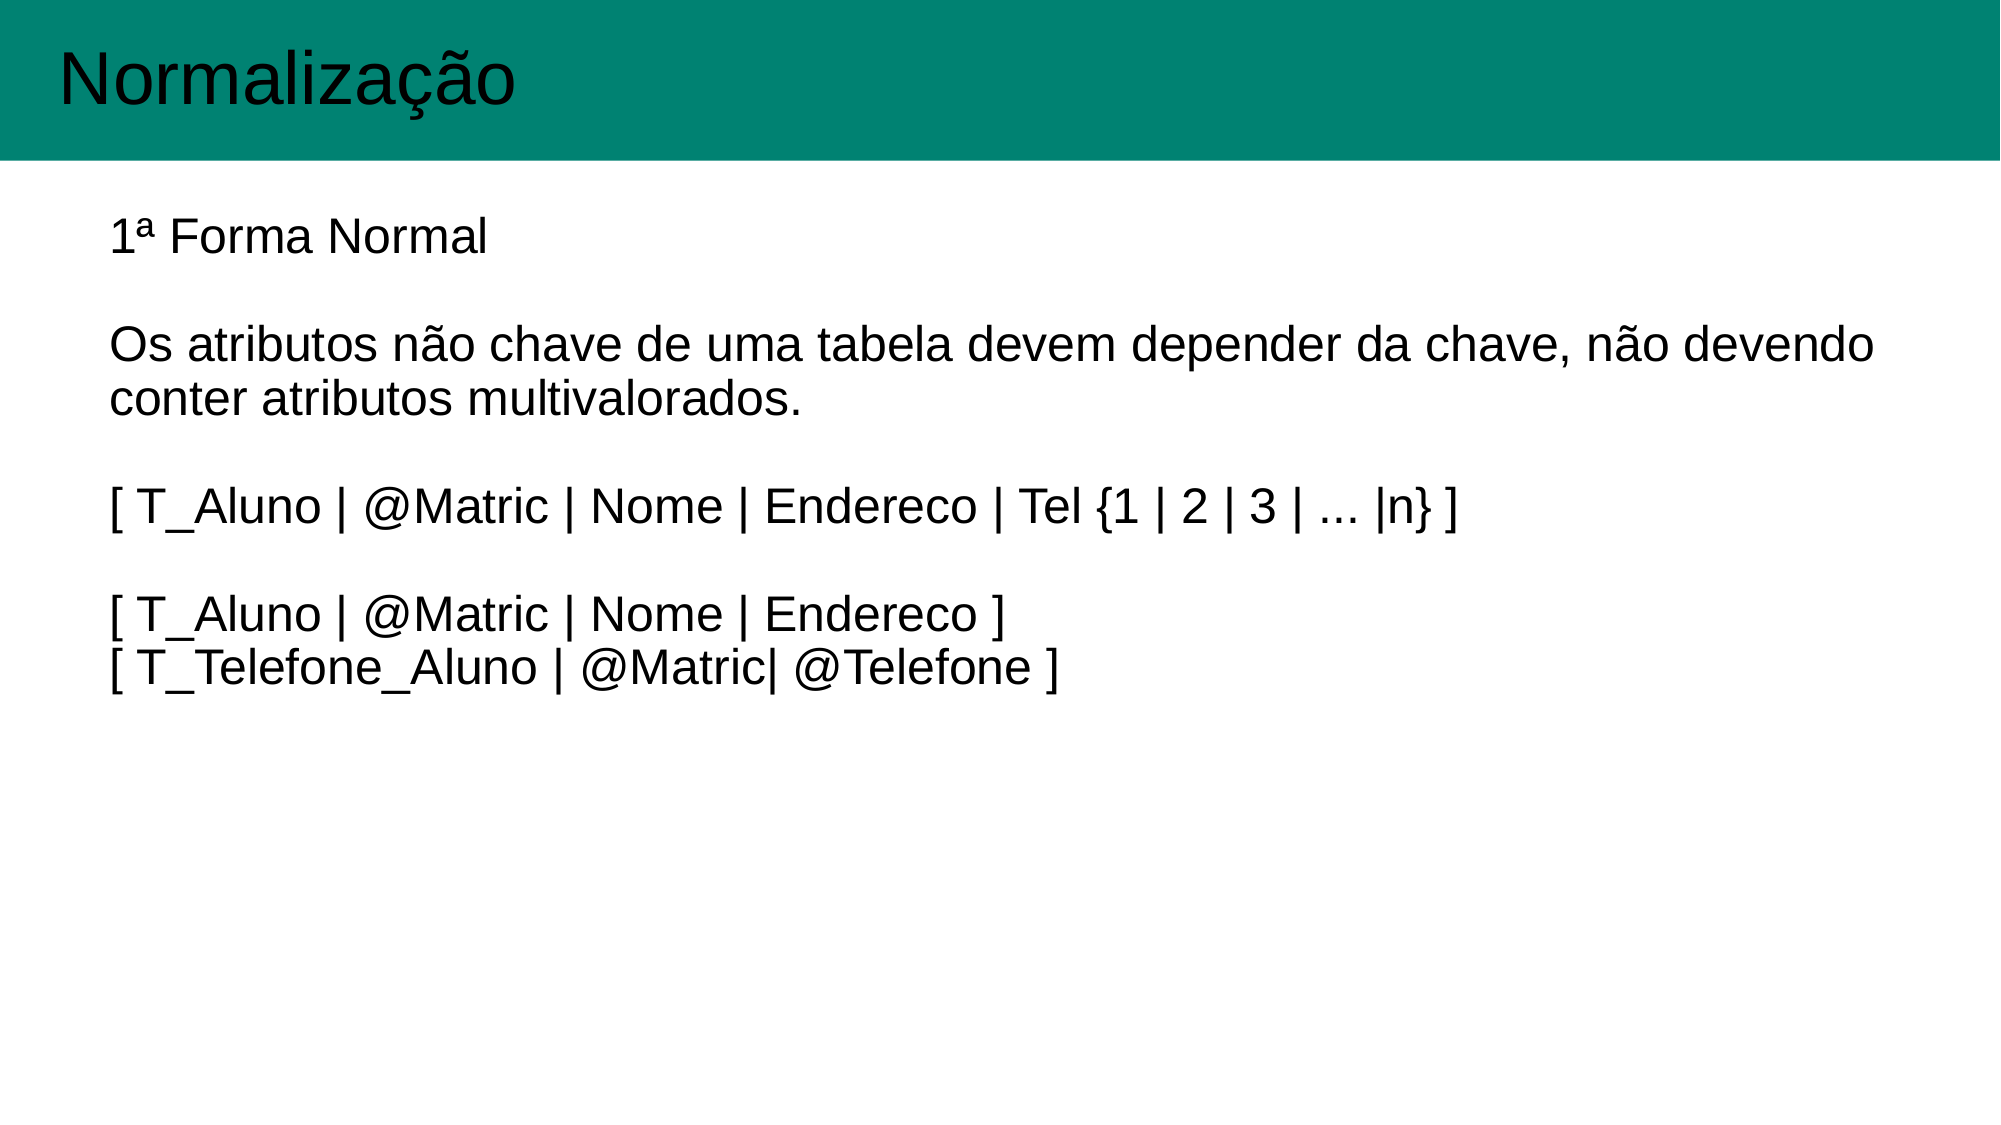

Normalização
#
1ª Forma Normal

Os atributos não chave de uma tabela devem depender da chave, não devendo conter atributos multivalorados.

[ T_Aluno | @Matric | Nome | Endereco | Tel {1 | 2 | 3 | ... |n} ]

[ T_Aluno | @Matric | Nome | Endereco ]
[ T_Telefone_Aluno | @Matric| @Telefone ]